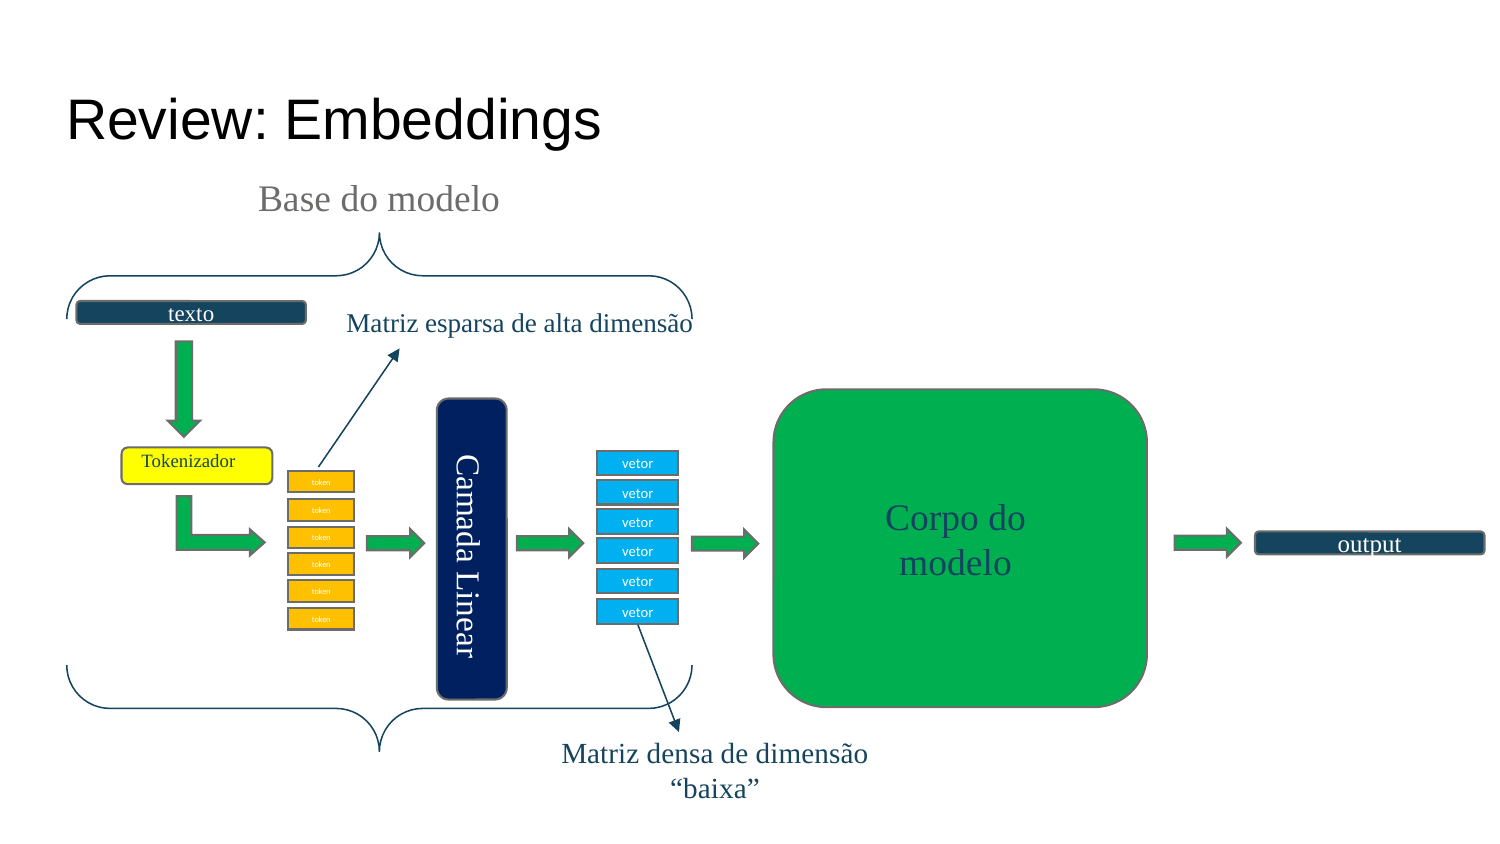

# Review: Embeddings
Base do modelo

Matriz esparsa de alta dimensão
texto

Tokenizador

vetor
token
vetor

Corpo do modelo
token
vetor
token
Camada Linear

output
vetor
token
vetor
token
vetor
token
Matriz densa de dimensão “baixa”